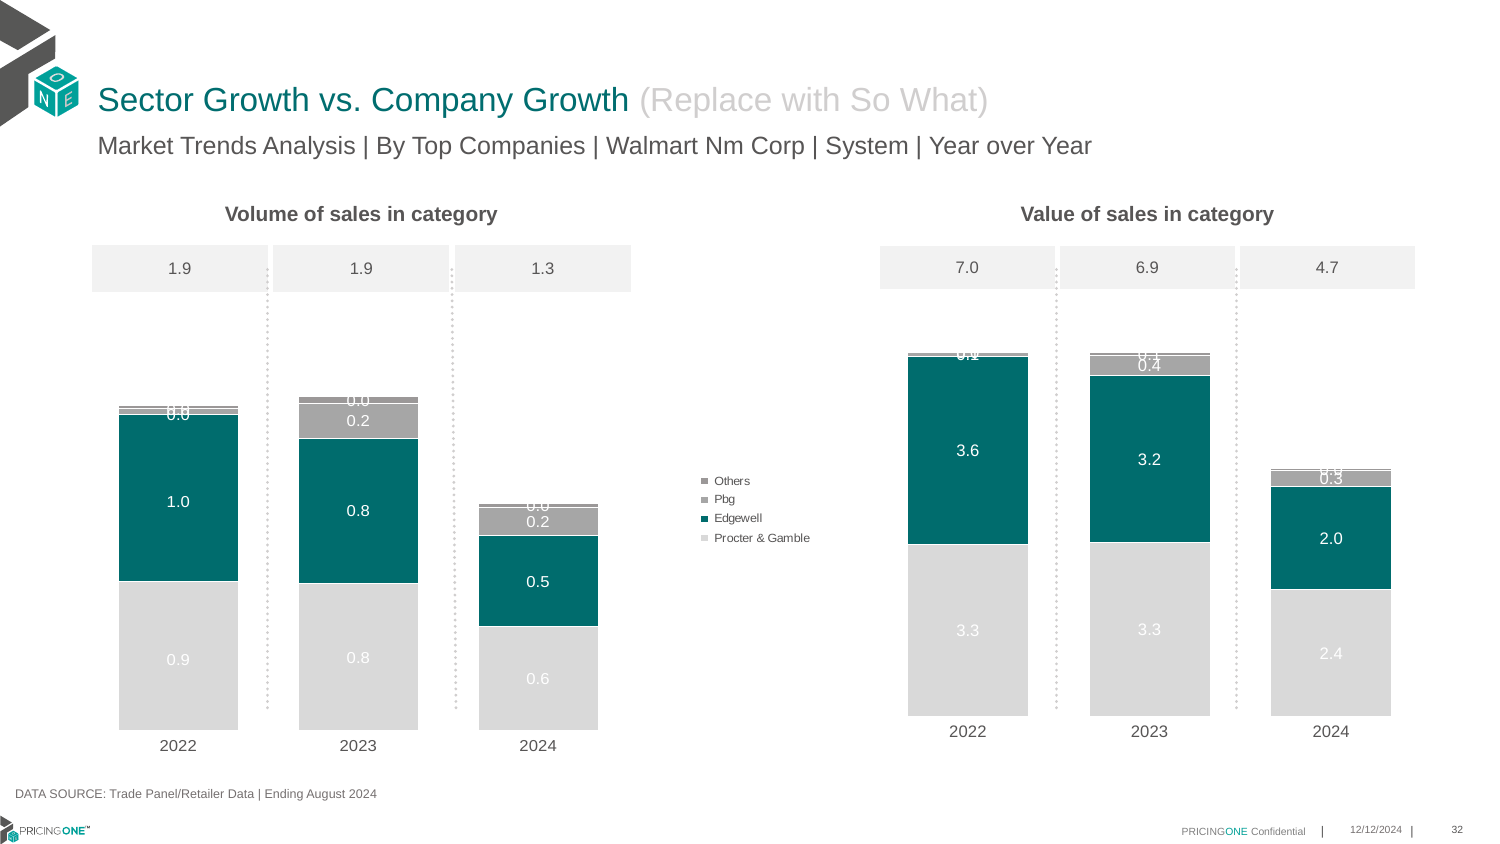

# Sector Growth vs. Company Growth (Replace with So What)
Market Trends Analysis | By Top Companies | Walmart Nm Corp | System | Year over Year
| Value of sales in category |  |  |
| --- | --- | --- |
| 7.0 | 6.9 | 4.7 |
| Volume of sales in category |  |  |
| --- | --- | --- |
| 1.9 | 1.9 | 1.3 |

### Chart

| Category | Procter & Gamble | Edgewell | Pbg | Others |
|---|---|---|---|---|
| 2022 | 3.285565 | 3.592986 | 0.069667 | 0.018444 |
| 2023 | 3.316808 | 3.191585 | 0.388001 | 0.051708 |
| 2024 | 2.415044 | 1.975429 | 0.308933 | 0.030789 |

### Chart

| Category | Procter & Gamble | Edgewell | Pbg | Others |
|---|---|---|---|---|
| 2022 | 0.859351 | 0.961285 | 0.036894 | 0.020161 |
| 2023 | 0.848024 | 0.838259 | 0.20094 | 0.037605 |
| 2024 | 0.600968 | 0.522876 | 0.163608 | 0.019823 |
DATA SOURCE: Trade Panel/Retailer Data | Ending August 2024

12/12/2024
32